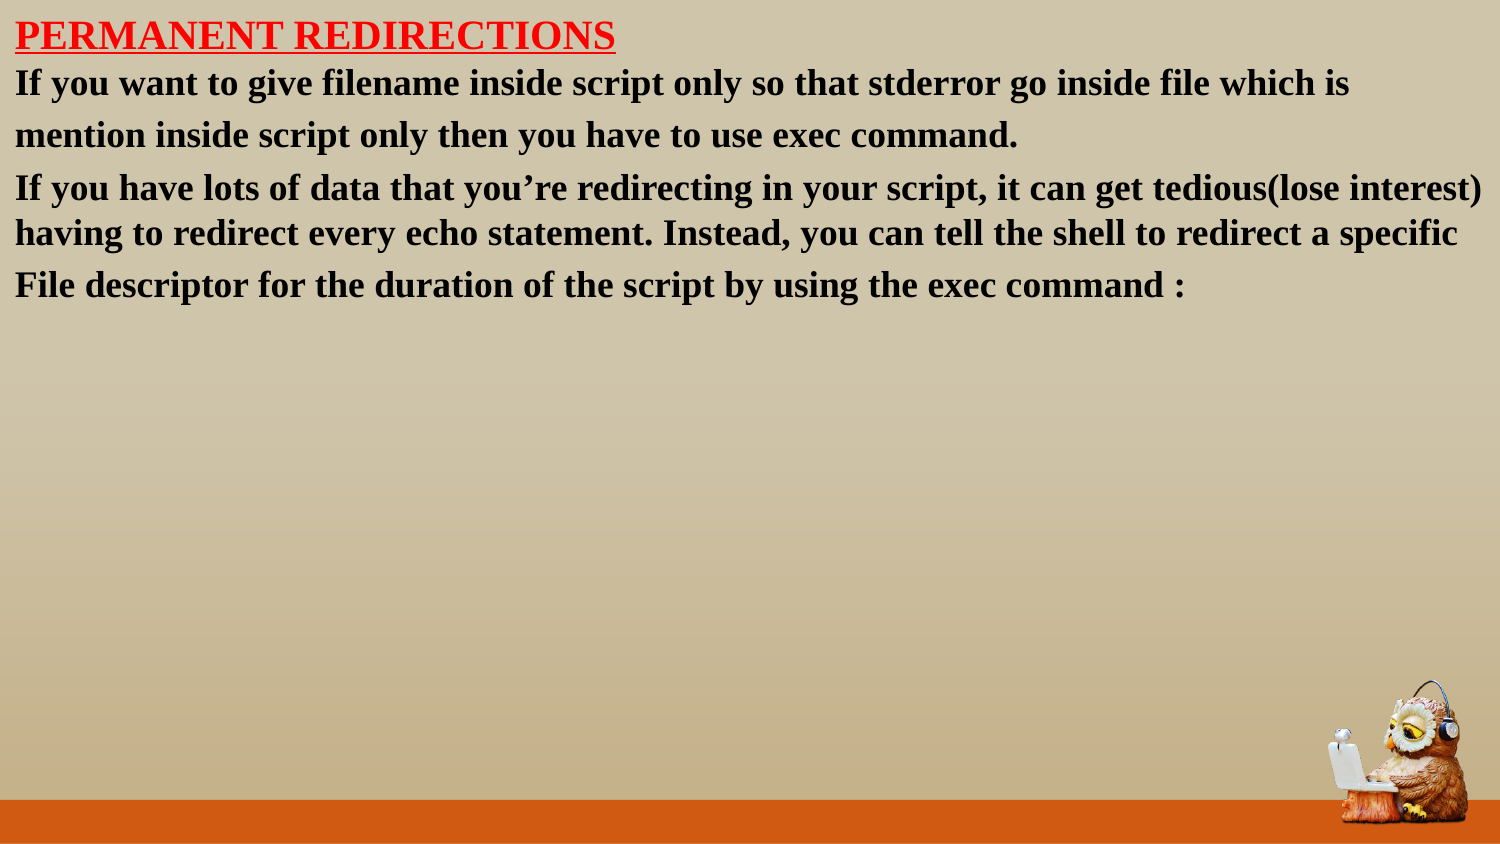

PERMANENT REDIRECTIONS
If you want to give filename inside script only so that stderror go inside file which is
mention inside script only then you have to use exec command.
If you have lots of data that you’re redirecting in your script, it can get tedious(lose interest) having to redirect every echo statement. Instead, you can tell the shell to redirect a specific
File descriptor for the duration of the script by using the exec command :